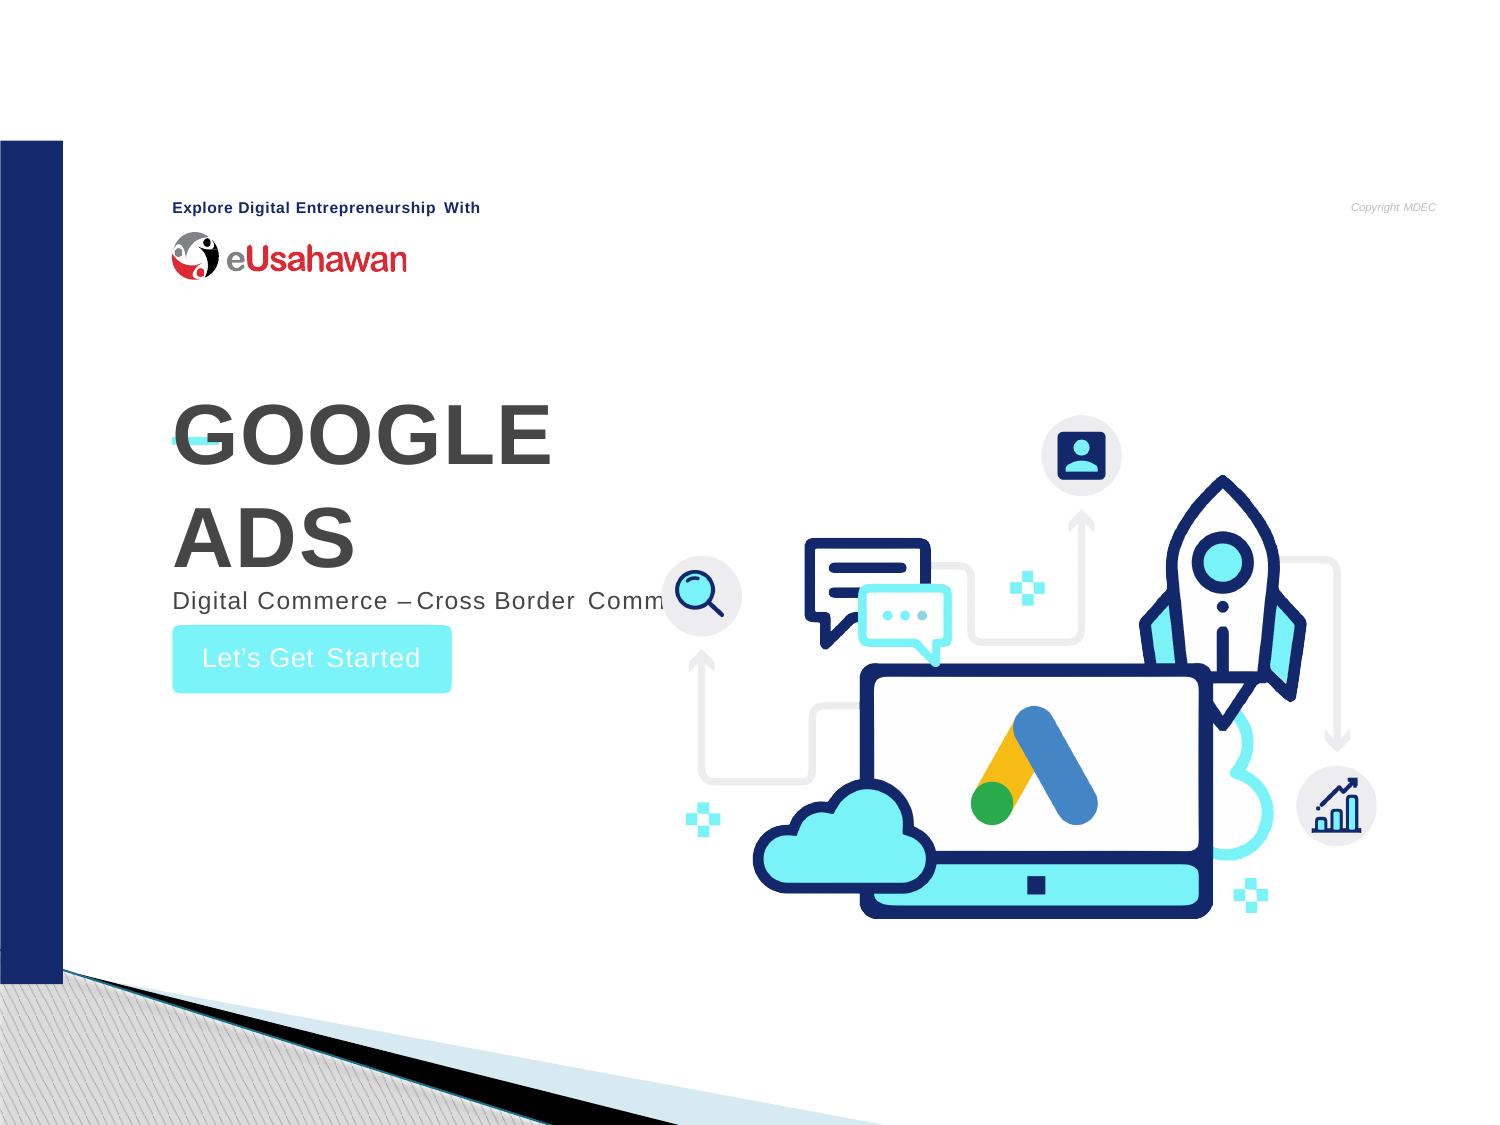

Explore Digital Entrepreneurship With
Copyright MDEC

# GOOGLE ADS
Digital Commerce – Cross Border Commerce

Let’s Get Started